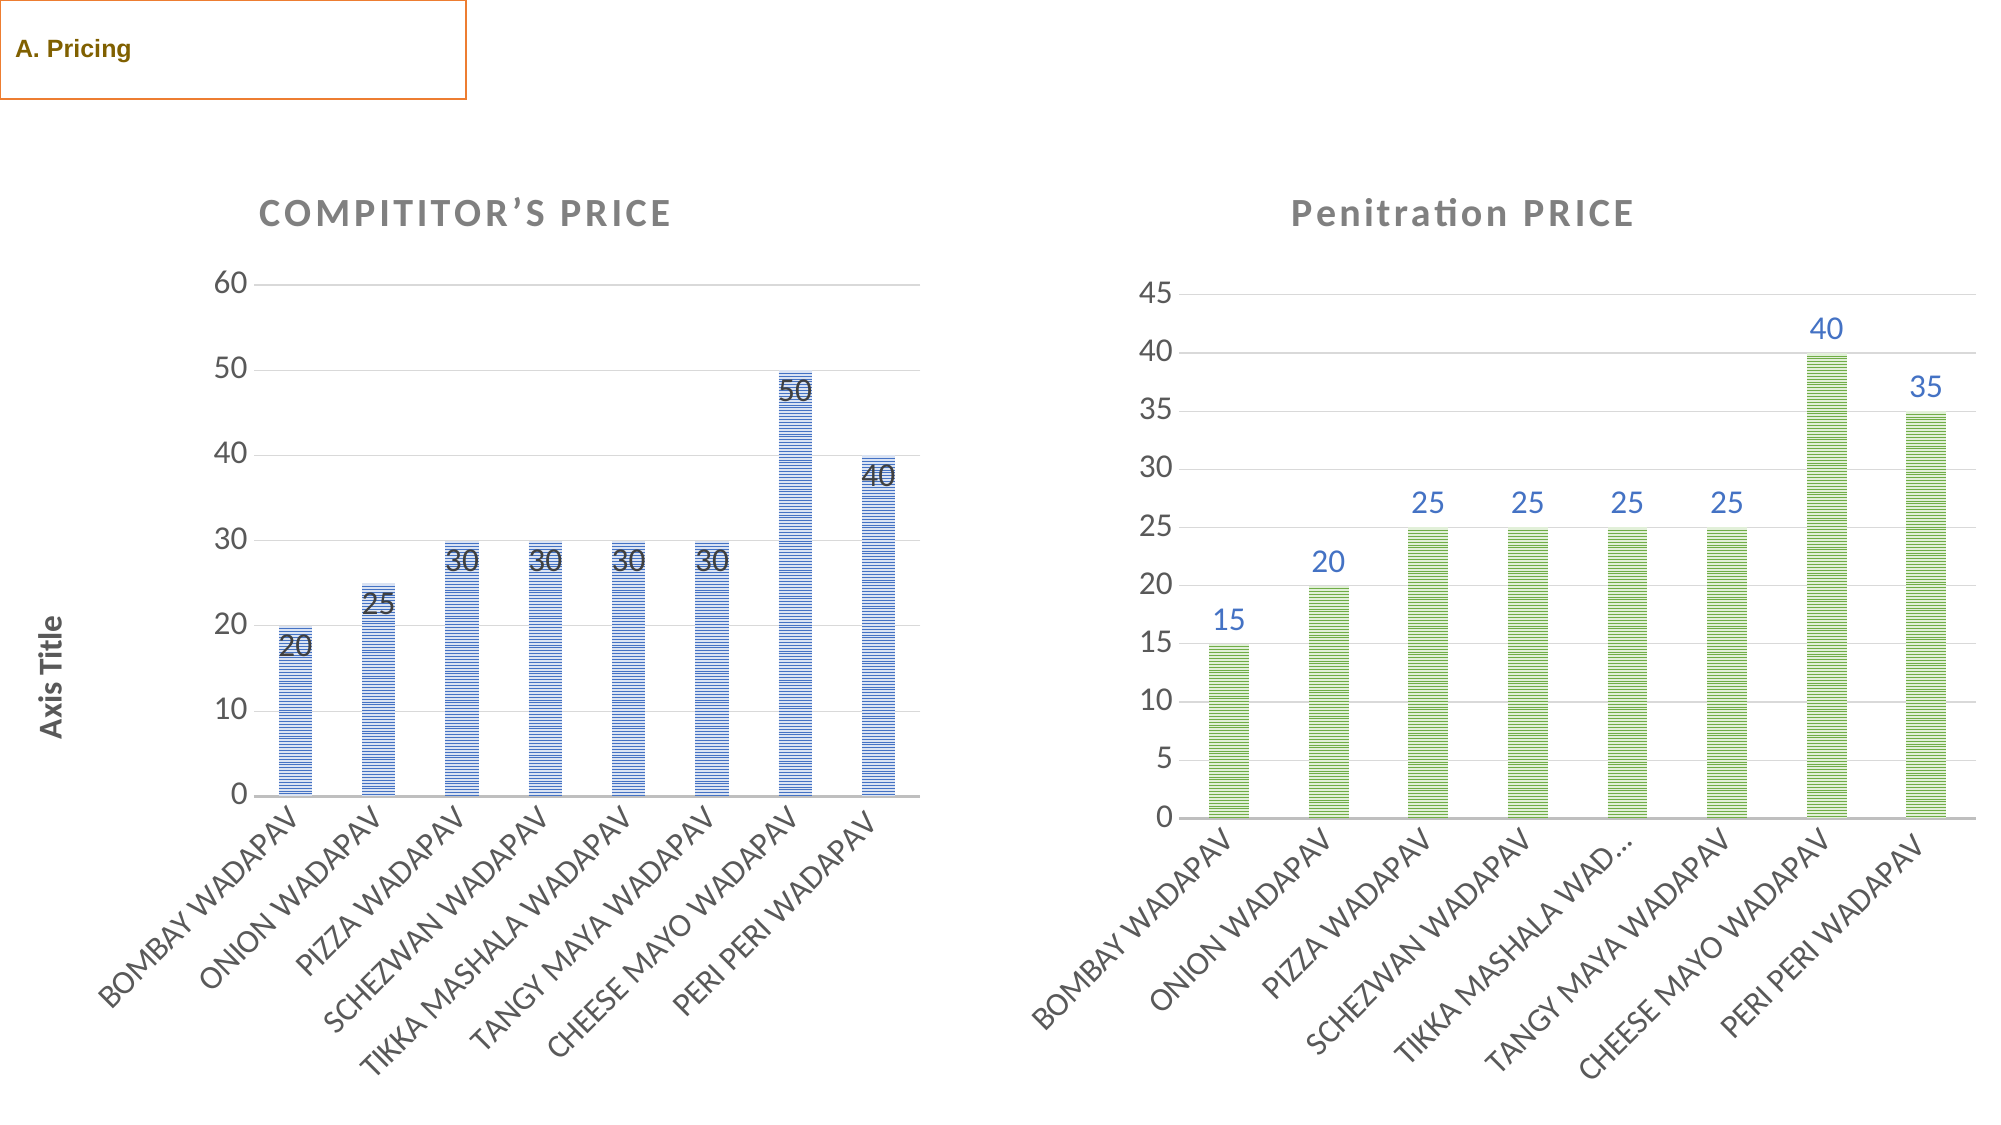

# A. Pricing

### Chart: COMPITITOR’S PRICE

| Category | PRICE |
|---|---|
| BOMBAY WADAPAV | 20.0 |
| ONION WADAPAV | 25.0 |
| PIZZA WADAPAV | 30.0 |
| SCHEZWAN WADAPAV | 30.0 |
| TIKKA MASHALA WADAPAV | 30.0 |
| TANGY MAYA WADAPAV | 30.0 |
| CHEESE MAYO WADAPAV | 50.0 |
| PERI PERI WADAPAV  | 40.0 |

### Chart:

| Category | Penitration PRICE |
|---|---|
| BOMBAY WADAPAV | 15.0 |
| ONION WADAPAV | 20.0 |
| PIZZA WADAPAV | 25.0 |
| SCHEZWAN WADAPAV | 25.0 |
| TIKKA MASHALA WADAPAV | 25.0 |
| TANGY MAYA WADAPAV | 25.0 |
| CHEESE MAYO WADAPAV | 40.0 |
| PERI PERI WADAPAV  | 35.0 |